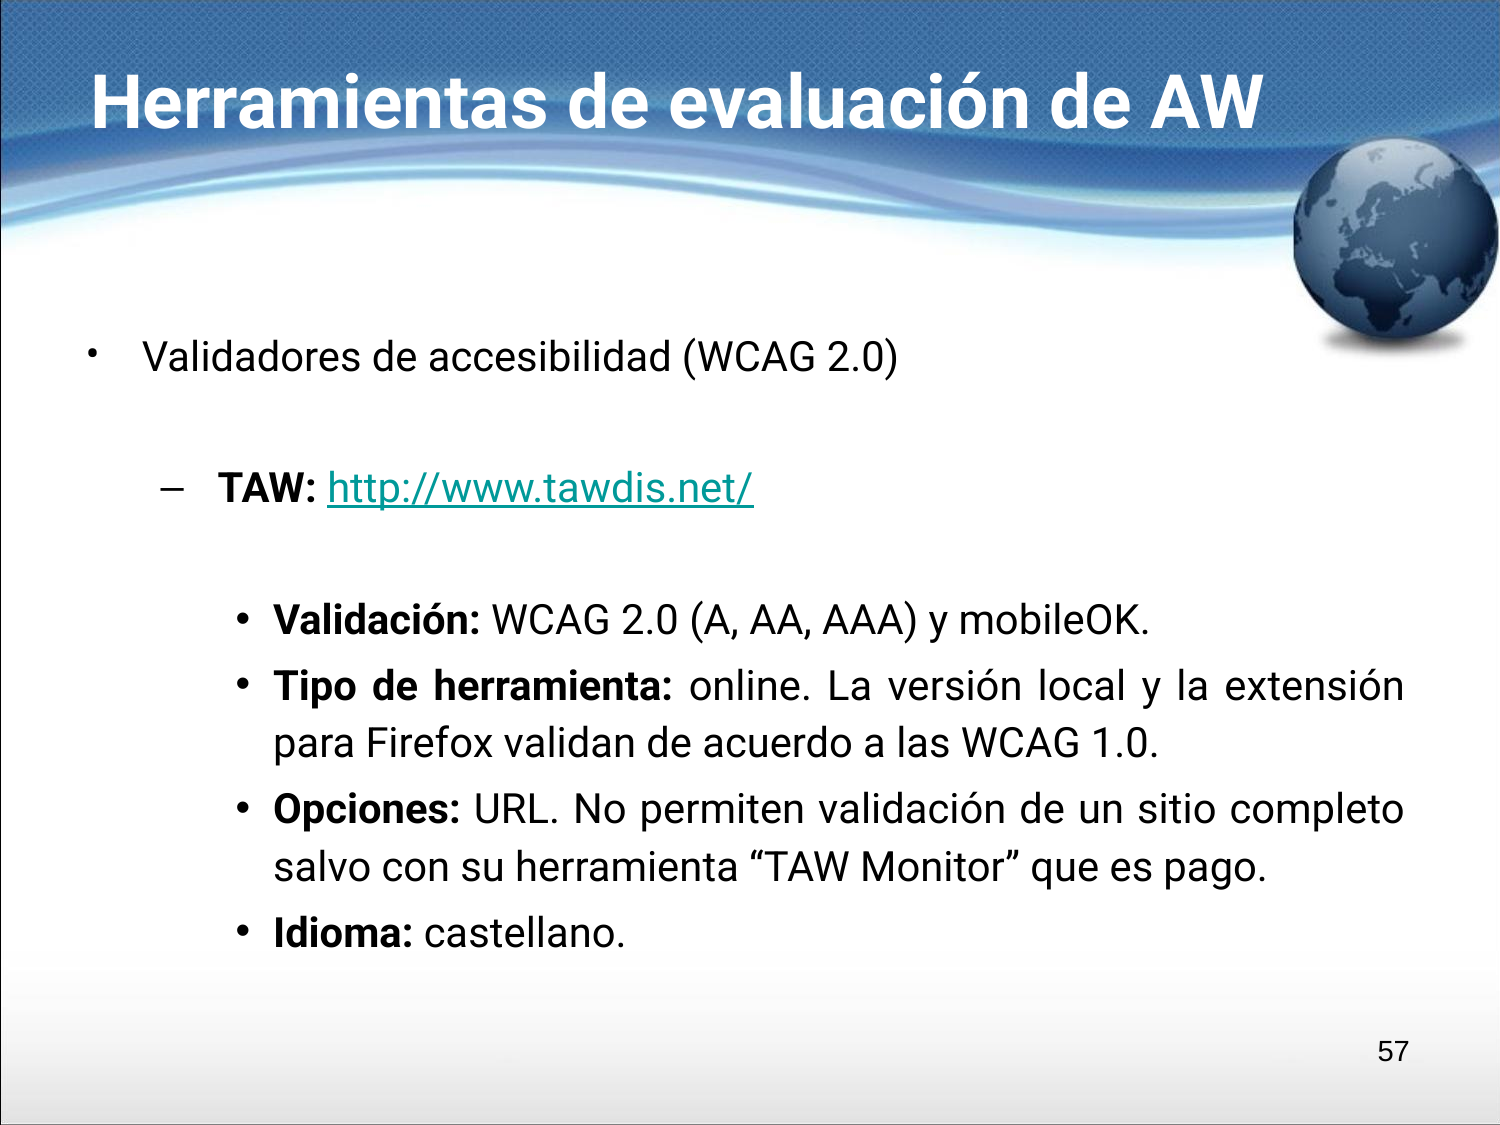

# Herramientas de evaluación de AW
Validadores de accesibilidad (WCAG 2.0)

 TAW: http://www.tawdis.net/

Validación: WCAG 2.0 (A, AA, AAA) y mobileOK.
Tipo de herramienta: online. La versión local y la extensión para Firefox validan de acuerdo a las WCAG 1.0.
Opciones: URL. No permiten validación de un sitio completo salvo con su herramienta “TAW Monitor” que es pago.
Idioma: castellano.

57